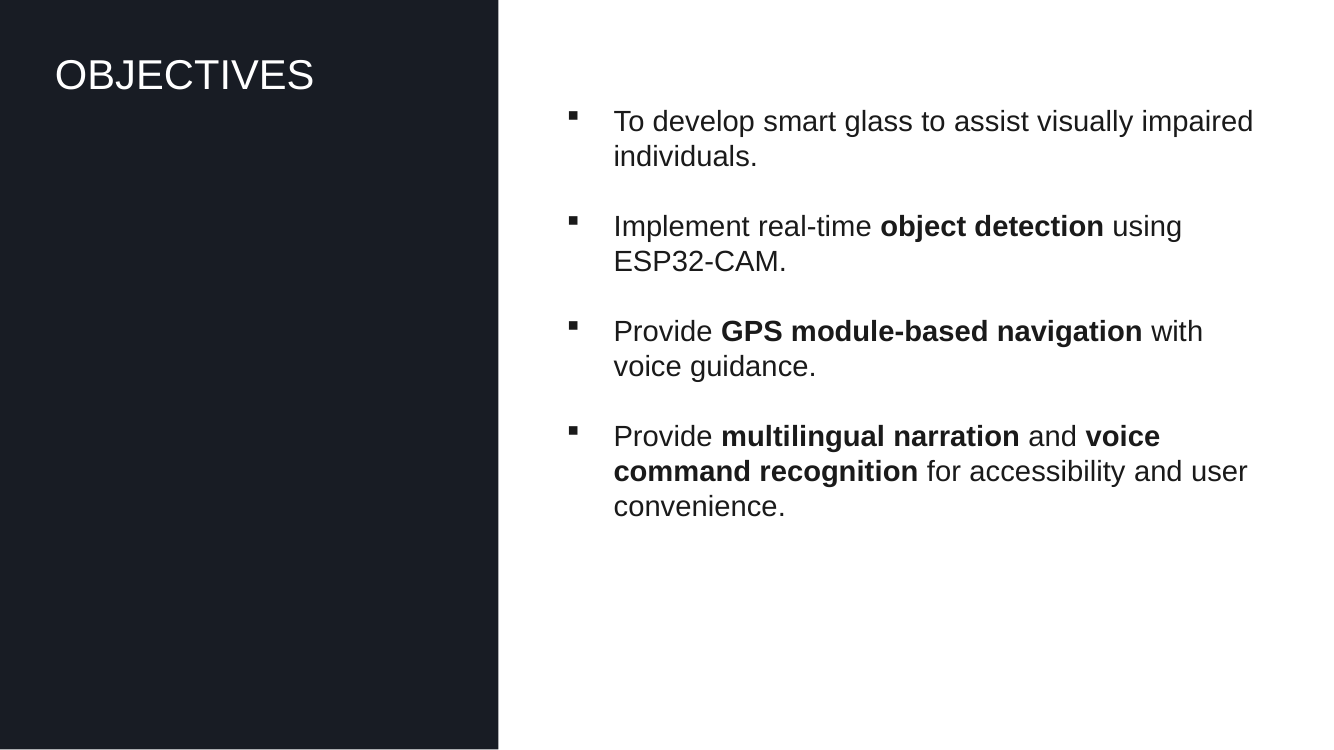

# OBJECTIVES
To develop smart glass to assist visually impaired individuals.

Implement real-time object detection using ESP32-CAM.

Provide GPS module-based navigation with voice guidance.

Provide multilingual narration and voice command recognition for accessibility and user convenience.